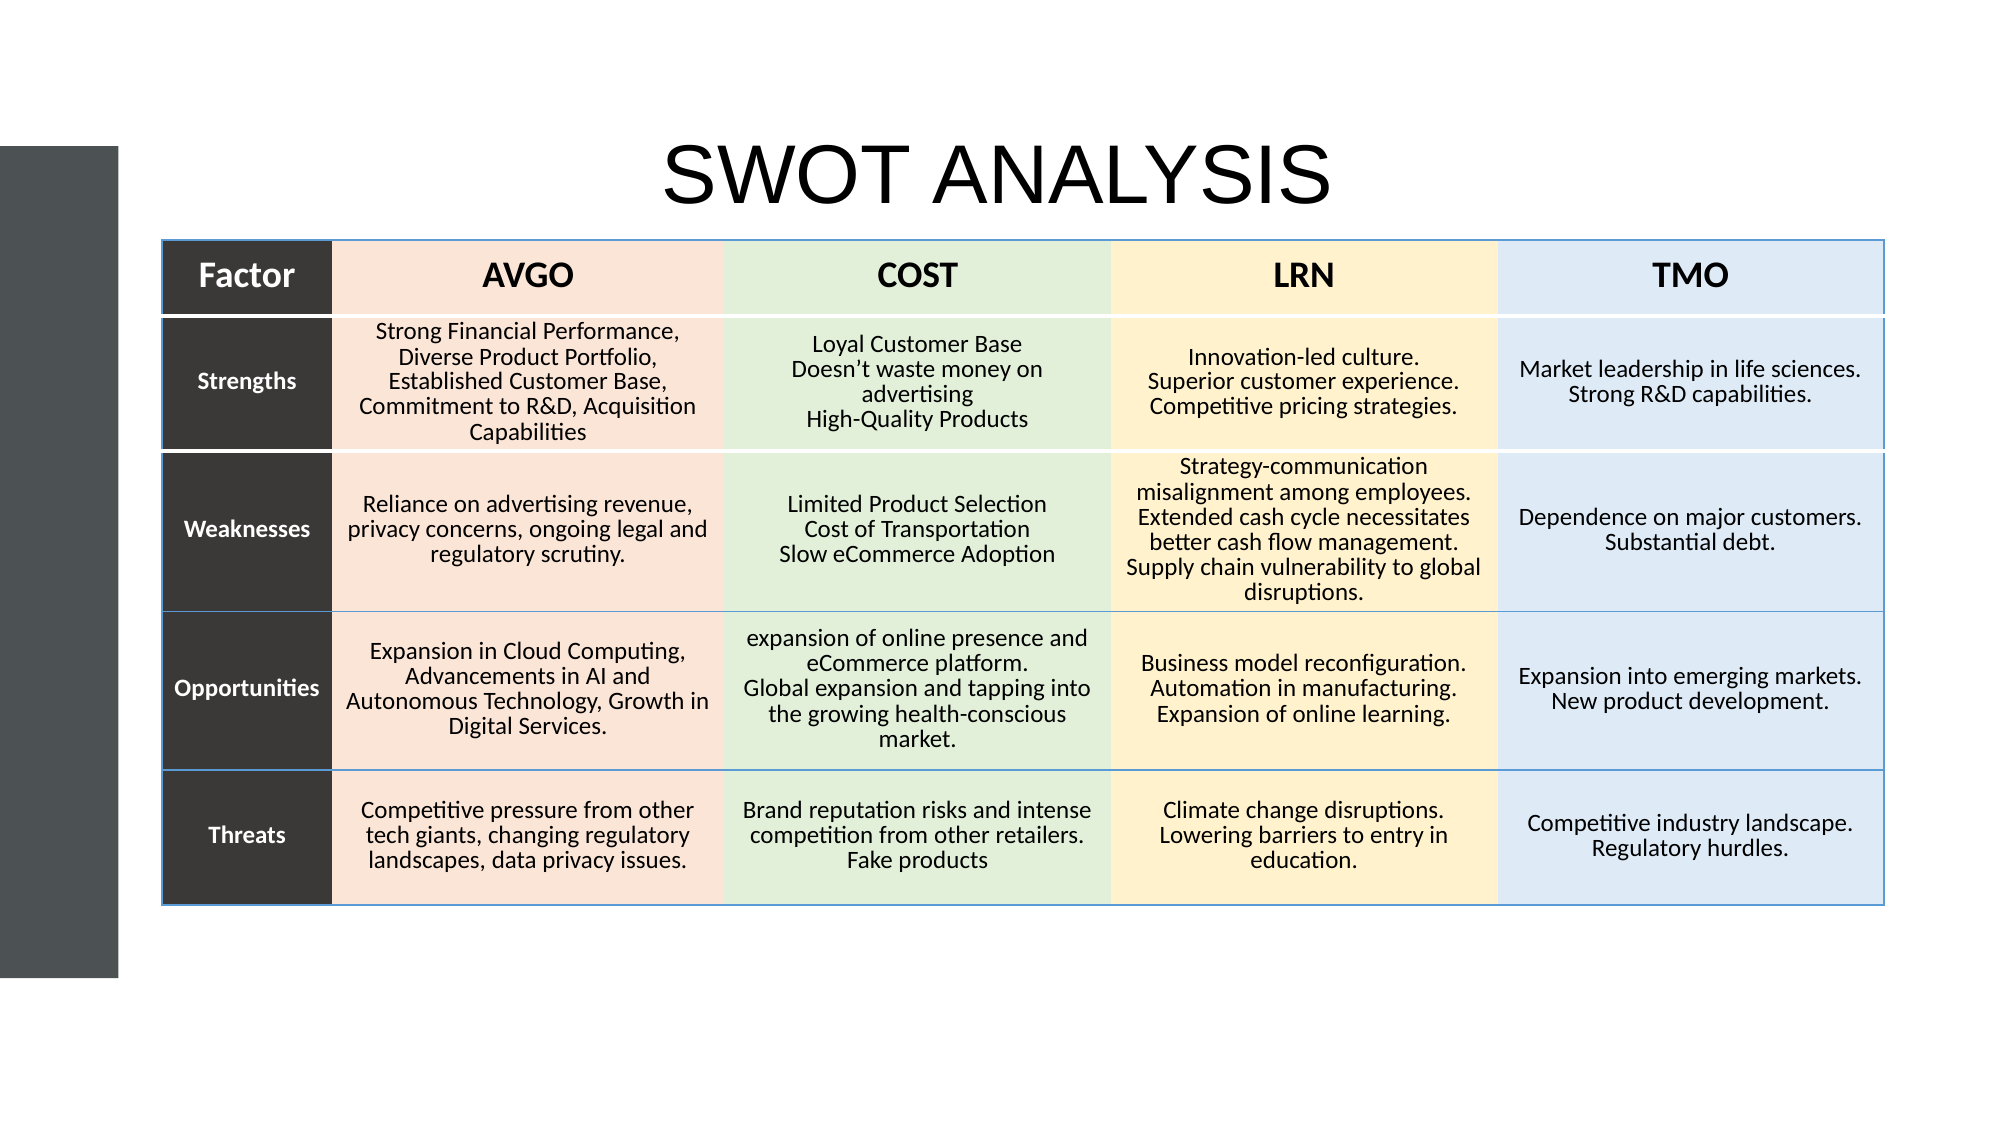

SWOT ANALYSIS

| Factor | AVGO | COST | LRN | TMO |
| --- | --- | --- | --- | --- |
| Strengths | Strong Financial Performance, Diverse Product Portfolio, Established Customer Base, Commitment to R&D, Acquisition Capabilities | Loyal Customer Base Doesn’t waste money on advertising High-Quality Products | Innovation-led culture. Superior customer experience. Competitive pricing strategies. | Market leadership in life sciences. Strong R&D capabilities. |
| Weaknesses | Reliance on advertising revenue, privacy concerns, ongoing legal and regulatory scrutiny. | Limited Product Selection Cost of Transportation Slow eCommerce Adoption | Strategy-communication misalignment among employees. Extended cash cycle necessitates better cash flow management. Supply chain vulnerability to global disruptions. | Dependence on major customers. Substantial debt. |
| Opportunities | Expansion in Cloud Computing, Advancements in AI and Autonomous Technology, Growth in Digital Services. | expansion of online presence and eCommerce platform. Global expansion and tapping into the growing health-conscious market. | Business model reconfiguration. Automation in manufacturing. Expansion of online learning. | Expansion into emerging markets. New product development. |
| Threats | Competitive pressure from other tech giants, changing regulatory landscapes, data privacy issues. | Brand reputation risks and intense competition from other retailers. Fake products | Climate change disruptions. Lowering barriers to entry in education. | Competitive industry landscape. Regulatory hurdles. |